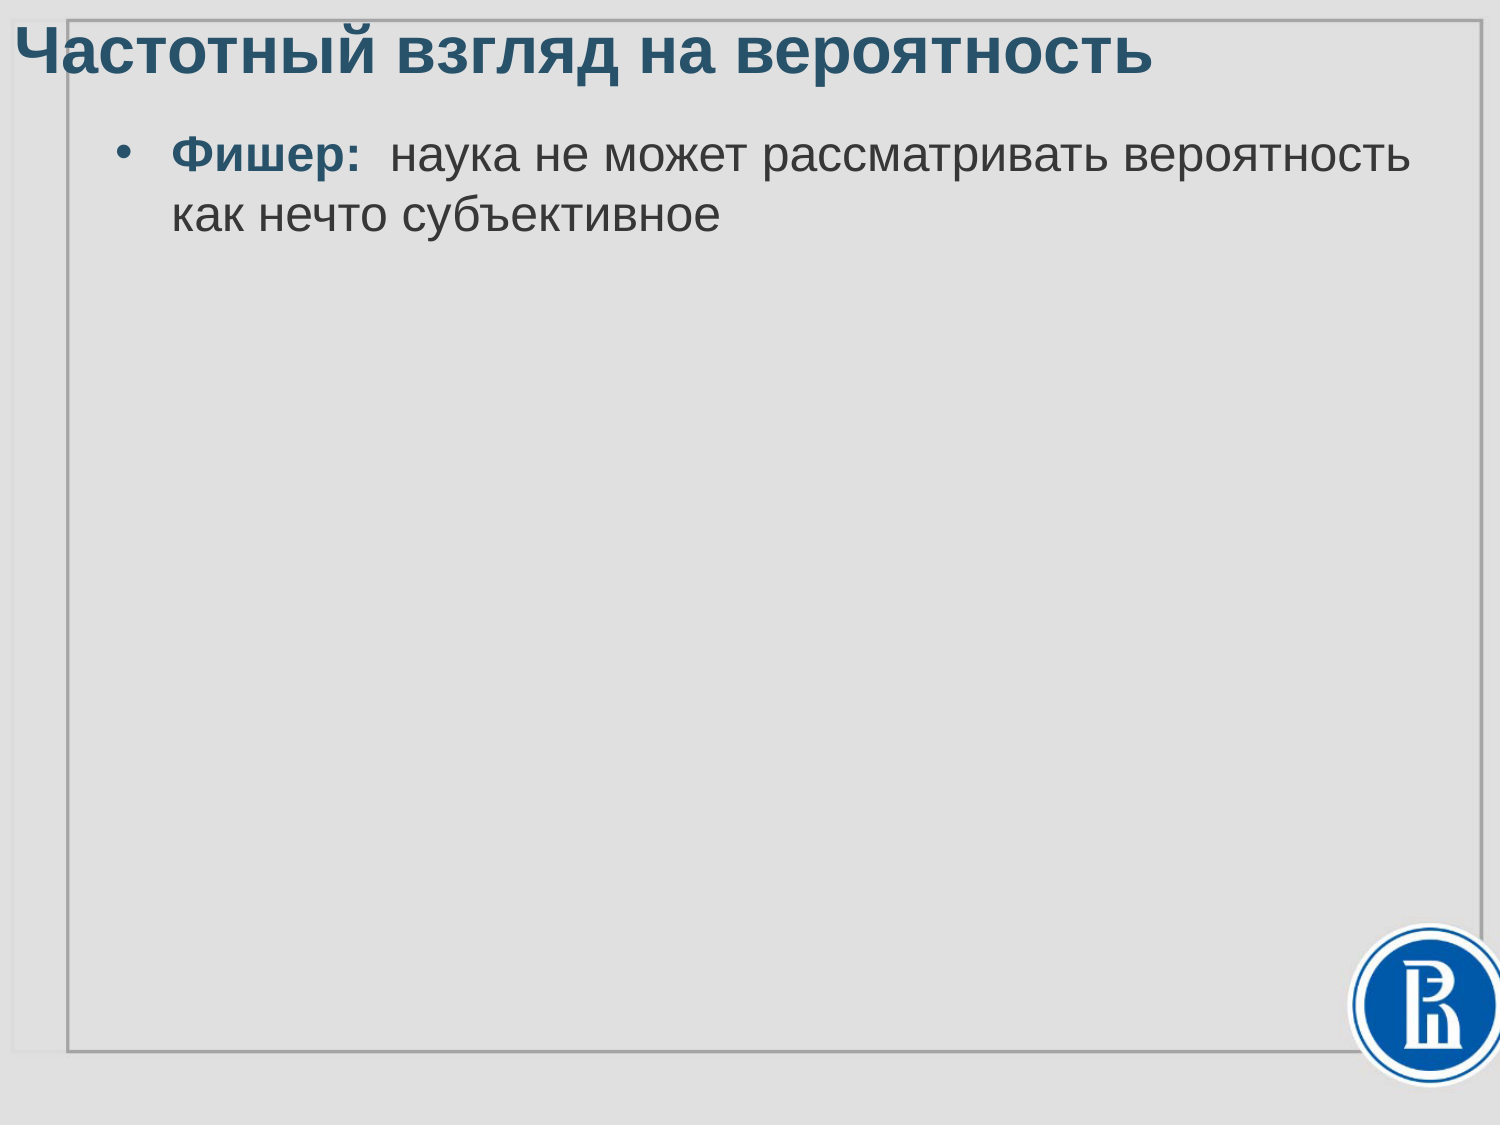

Частотный взгляд на вероятность
Фишер:  наука не может рассматривать вероятность
как нечто субъективное